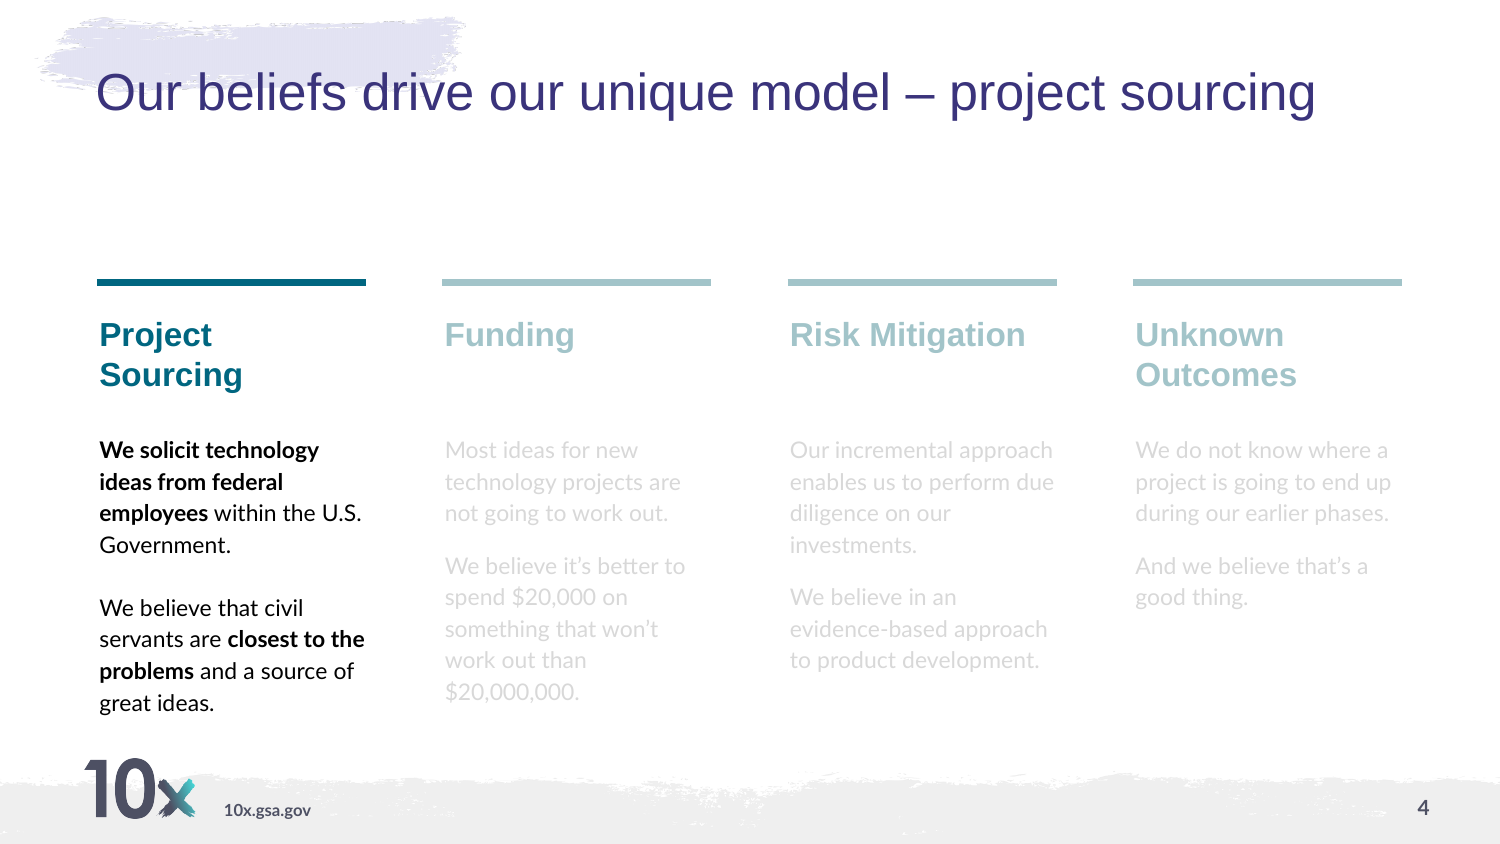

# Our beliefs drive our unique model – project sourcing
Project Sourcing
We solicit technology ideas from federal employees within the U.S. Government.

We believe that civil servants are closest to the problems and a source of great ideas.
Funding
Most ideas for new technology projects are not going to work out.
We believe it’s better to spend $20,000 on something that won’t work out than $20,000,000.
Risk Mitigation
Our incremental approach enables us to perform due diligence on our investments.
We believe in an evidence-based approach to product development.

Unknown Outcomes
We do not know where a project is going to end up during our earlier phases.
And we believe that’s a good thing.